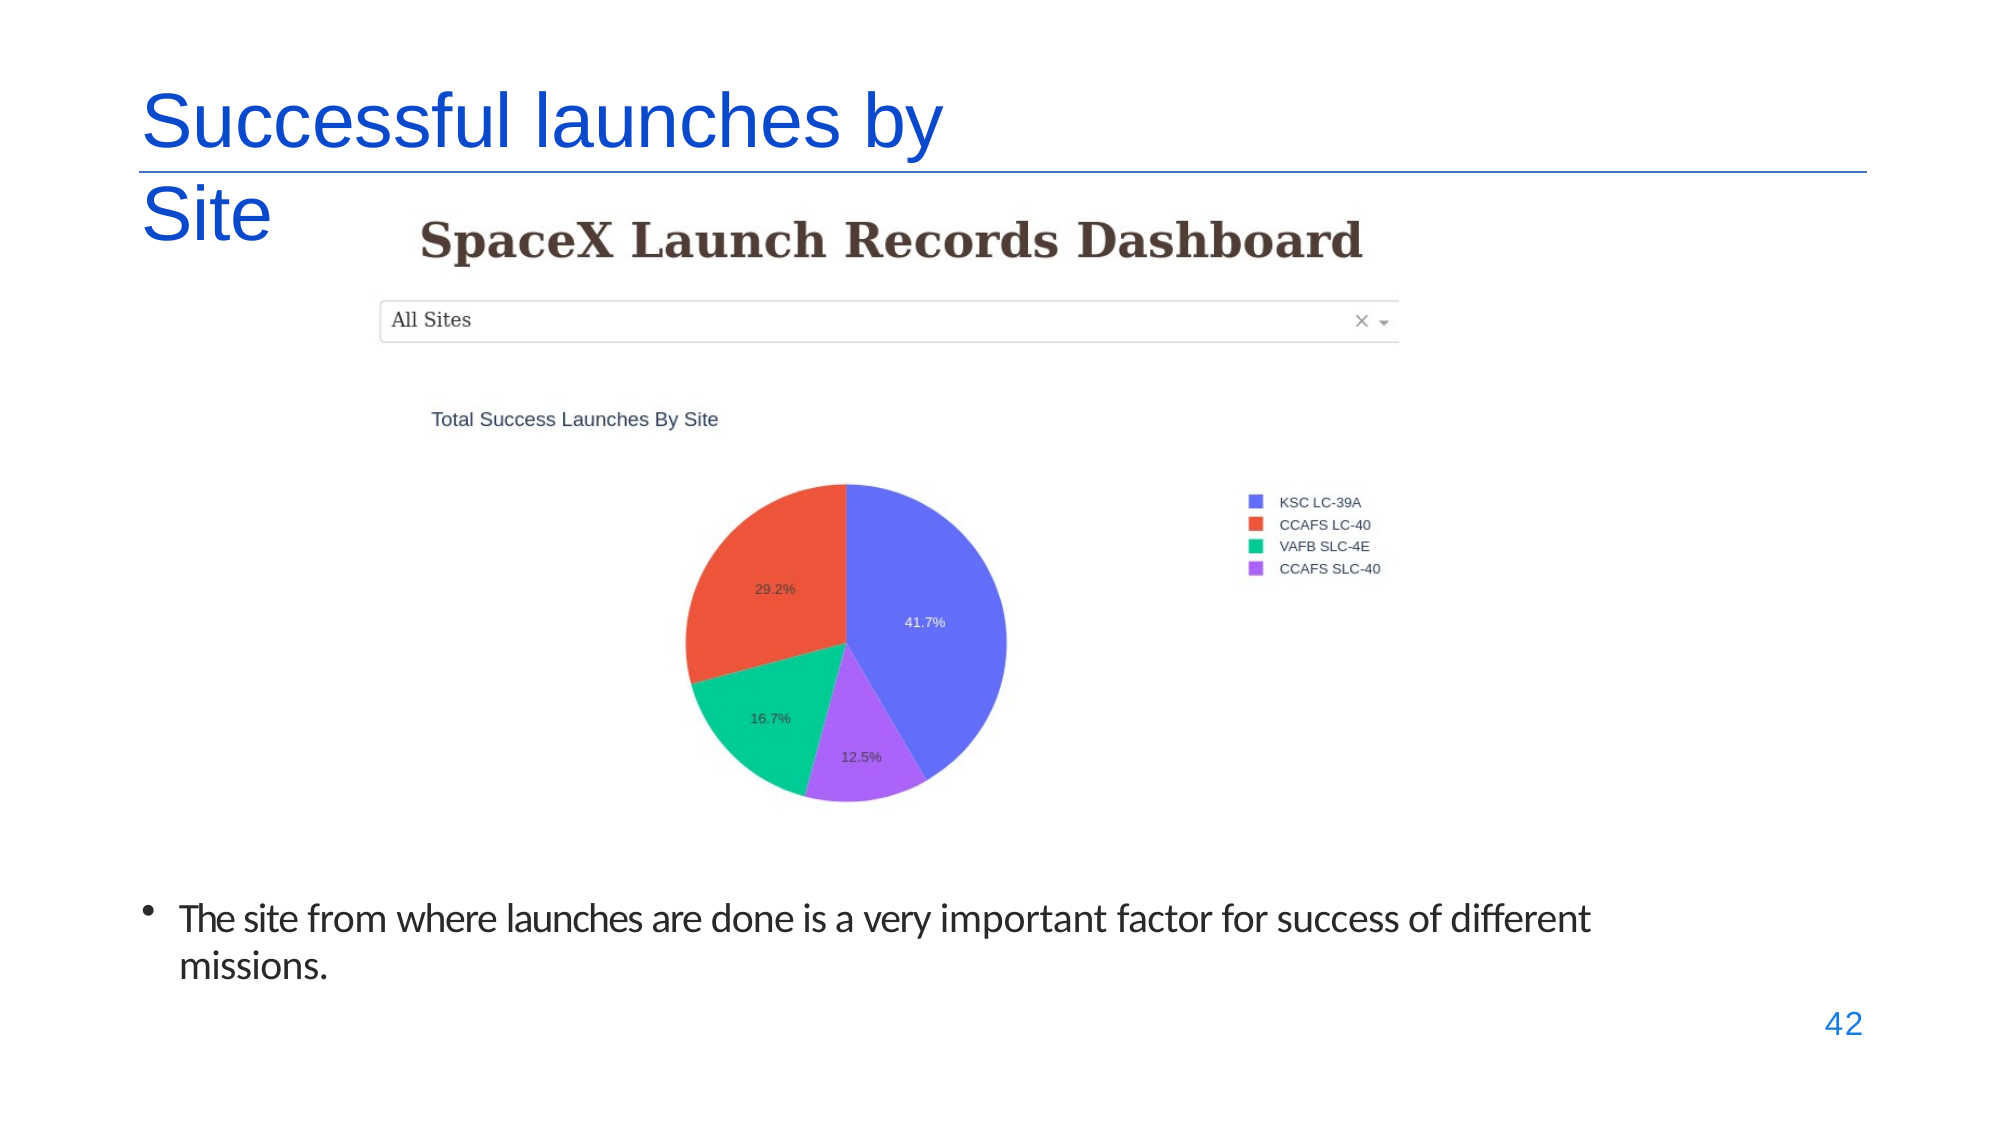

# Successful launches by Site

The site from where launches are done is a very important factor for success of different missions.
42